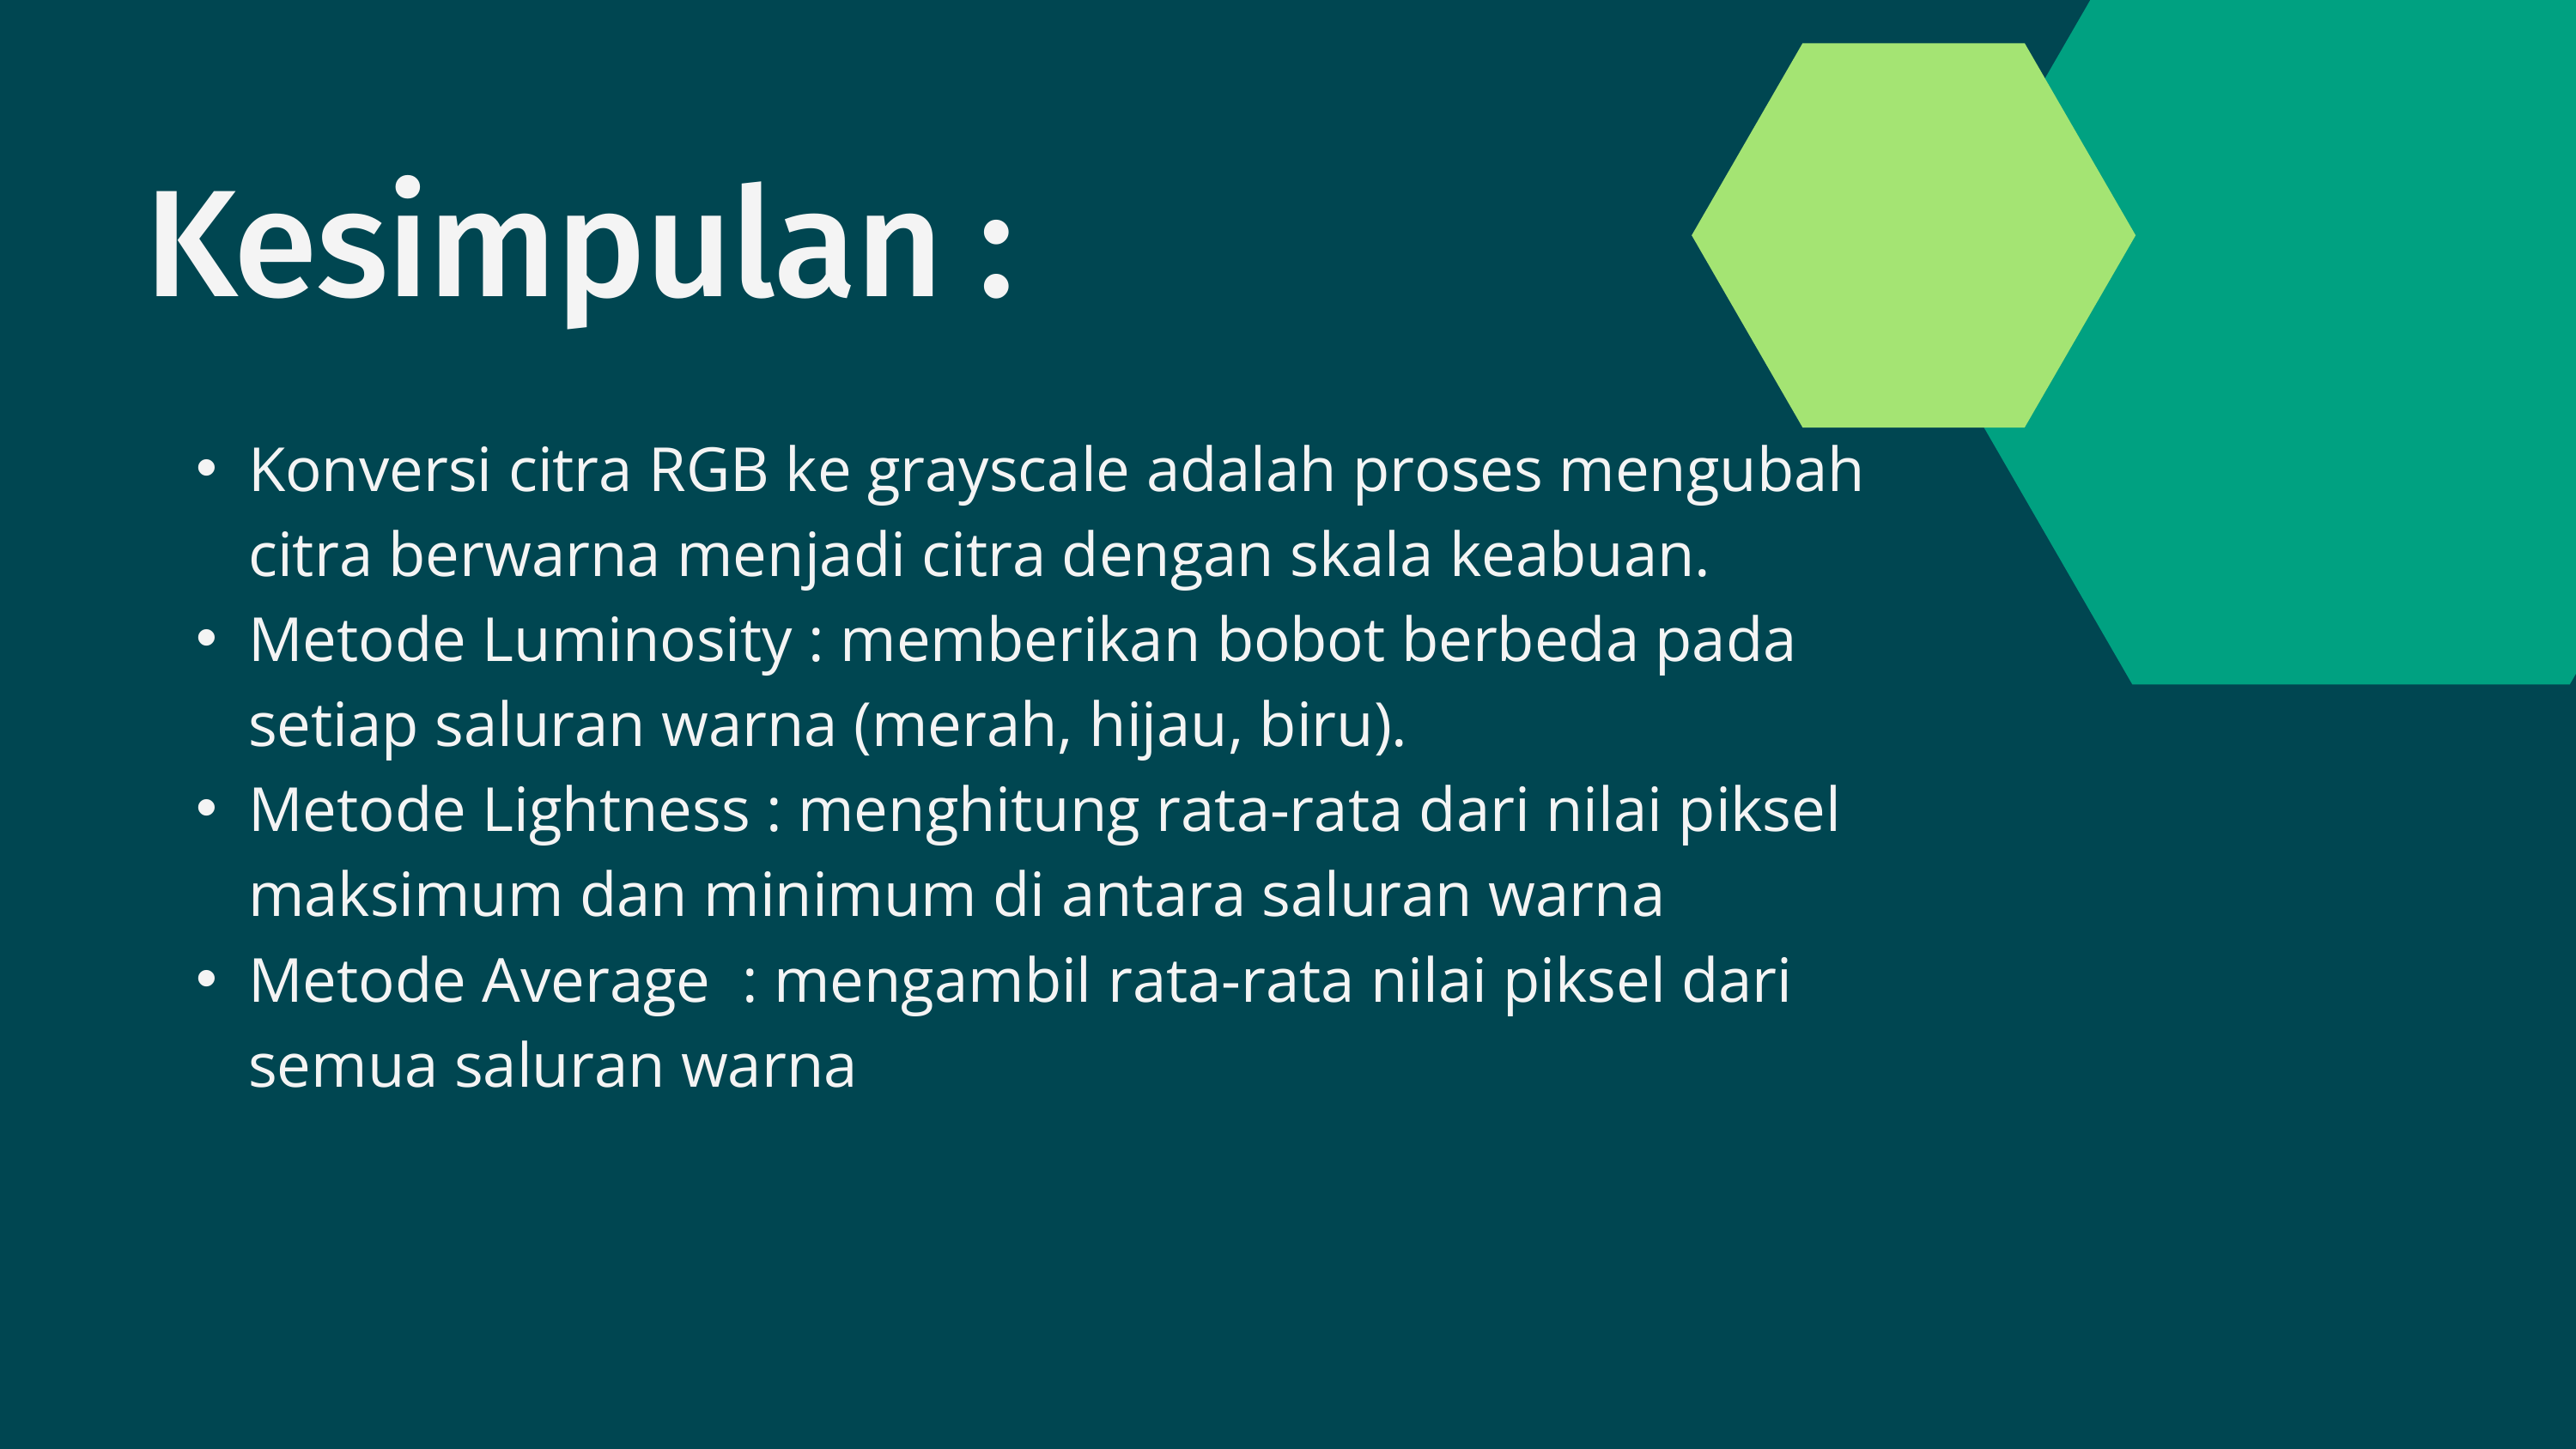

Kesimpulan :
Konversi citra RGB ke grayscale adalah proses mengubah citra berwarna menjadi citra dengan skala keabuan.
Metode Luminosity : memberikan bobot berbeda pada setiap saluran warna (merah, hijau, biru).
Metode Lightness : menghitung rata-rata dari nilai piksel maksimum dan minimum di antara saluran warna
Metode Average  : mengambil rata-rata nilai piksel dari semua saluran warna